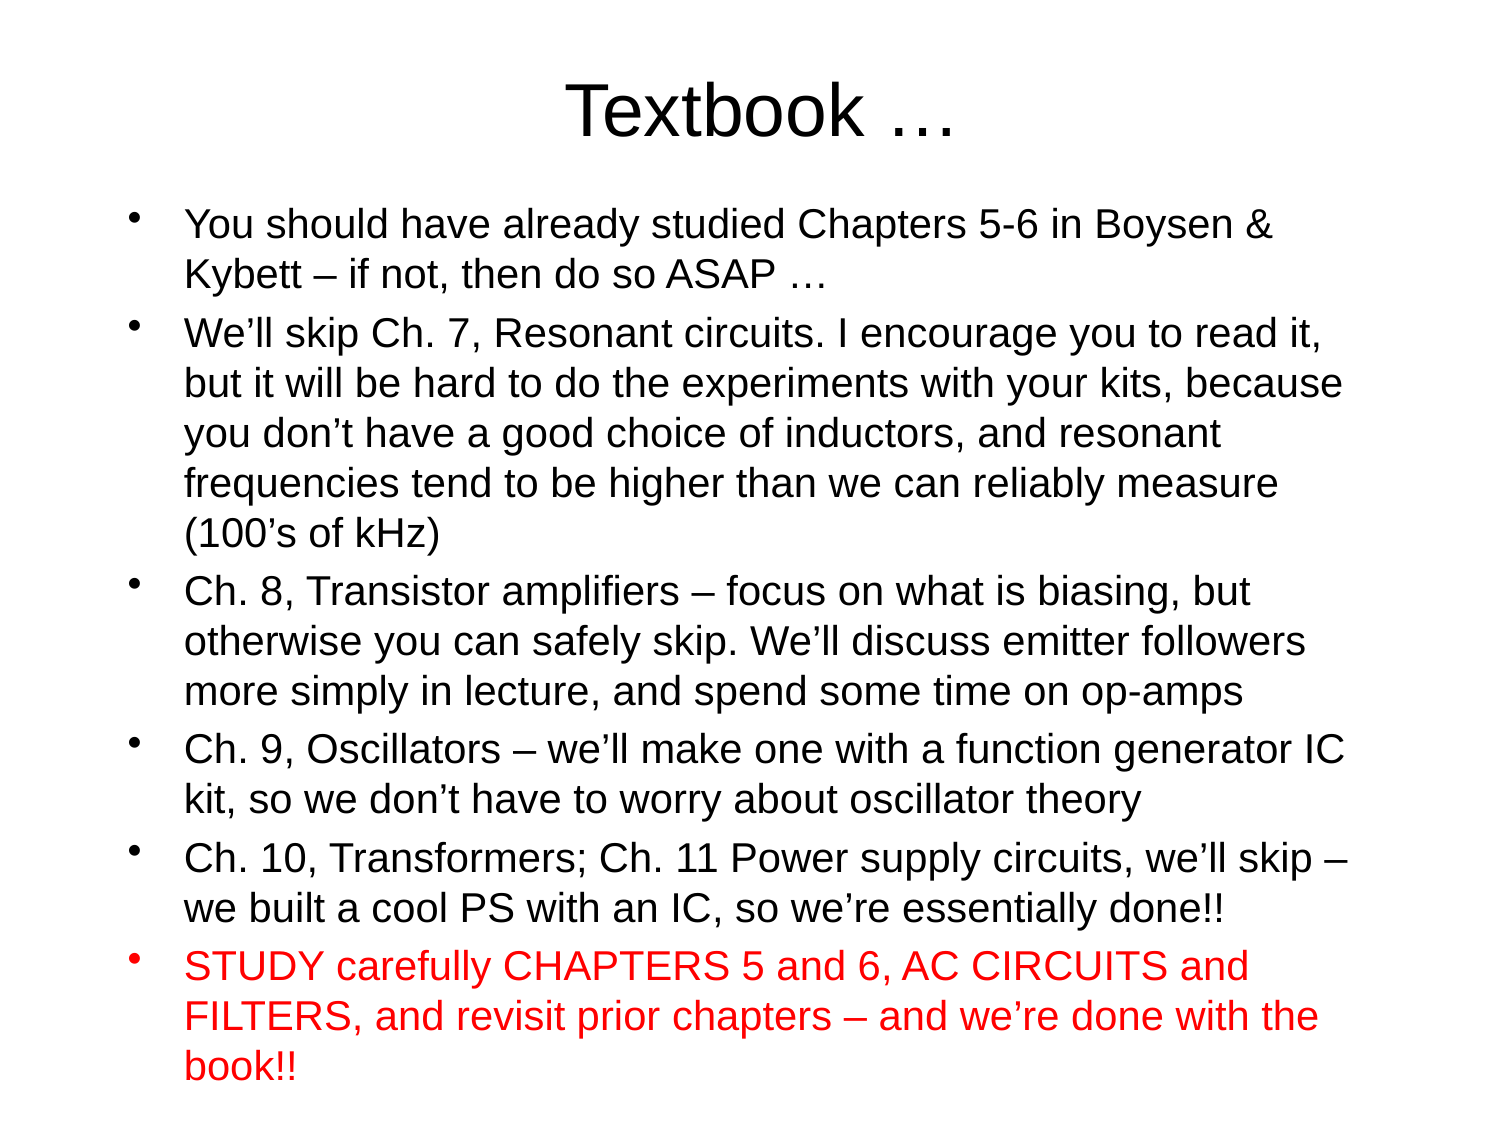

# Textbook …
You should have already studied Chapters 5-6 in Boysen & Kybett – if not, then do so ASAP …
We’ll skip Ch. 7, Resonant circuits. I encourage you to read it, but it will be hard to do the experiments with your kits, because you don’t have a good choice of inductors, and resonant frequencies tend to be higher than we can reliably measure (100’s of kHz)
Ch. 8, Transistor amplifiers – focus on what is biasing, but otherwise you can safely skip. We’ll discuss emitter followers more simply in lecture, and spend some time on op-amps
Ch. 9, Oscillators – we’ll make one with a function generator IC kit, so we don’t have to worry about oscillator theory
Ch. 10, Transformers; Ch. 11 Power supply circuits, we’ll skip – we built a cool PS with an IC, so we’re essentially done!!
STUDY carefully CHAPTERS 5 and 6, AC CIRCUITS and FILTERS, and revisit prior chapters – and we’re done with the book!!